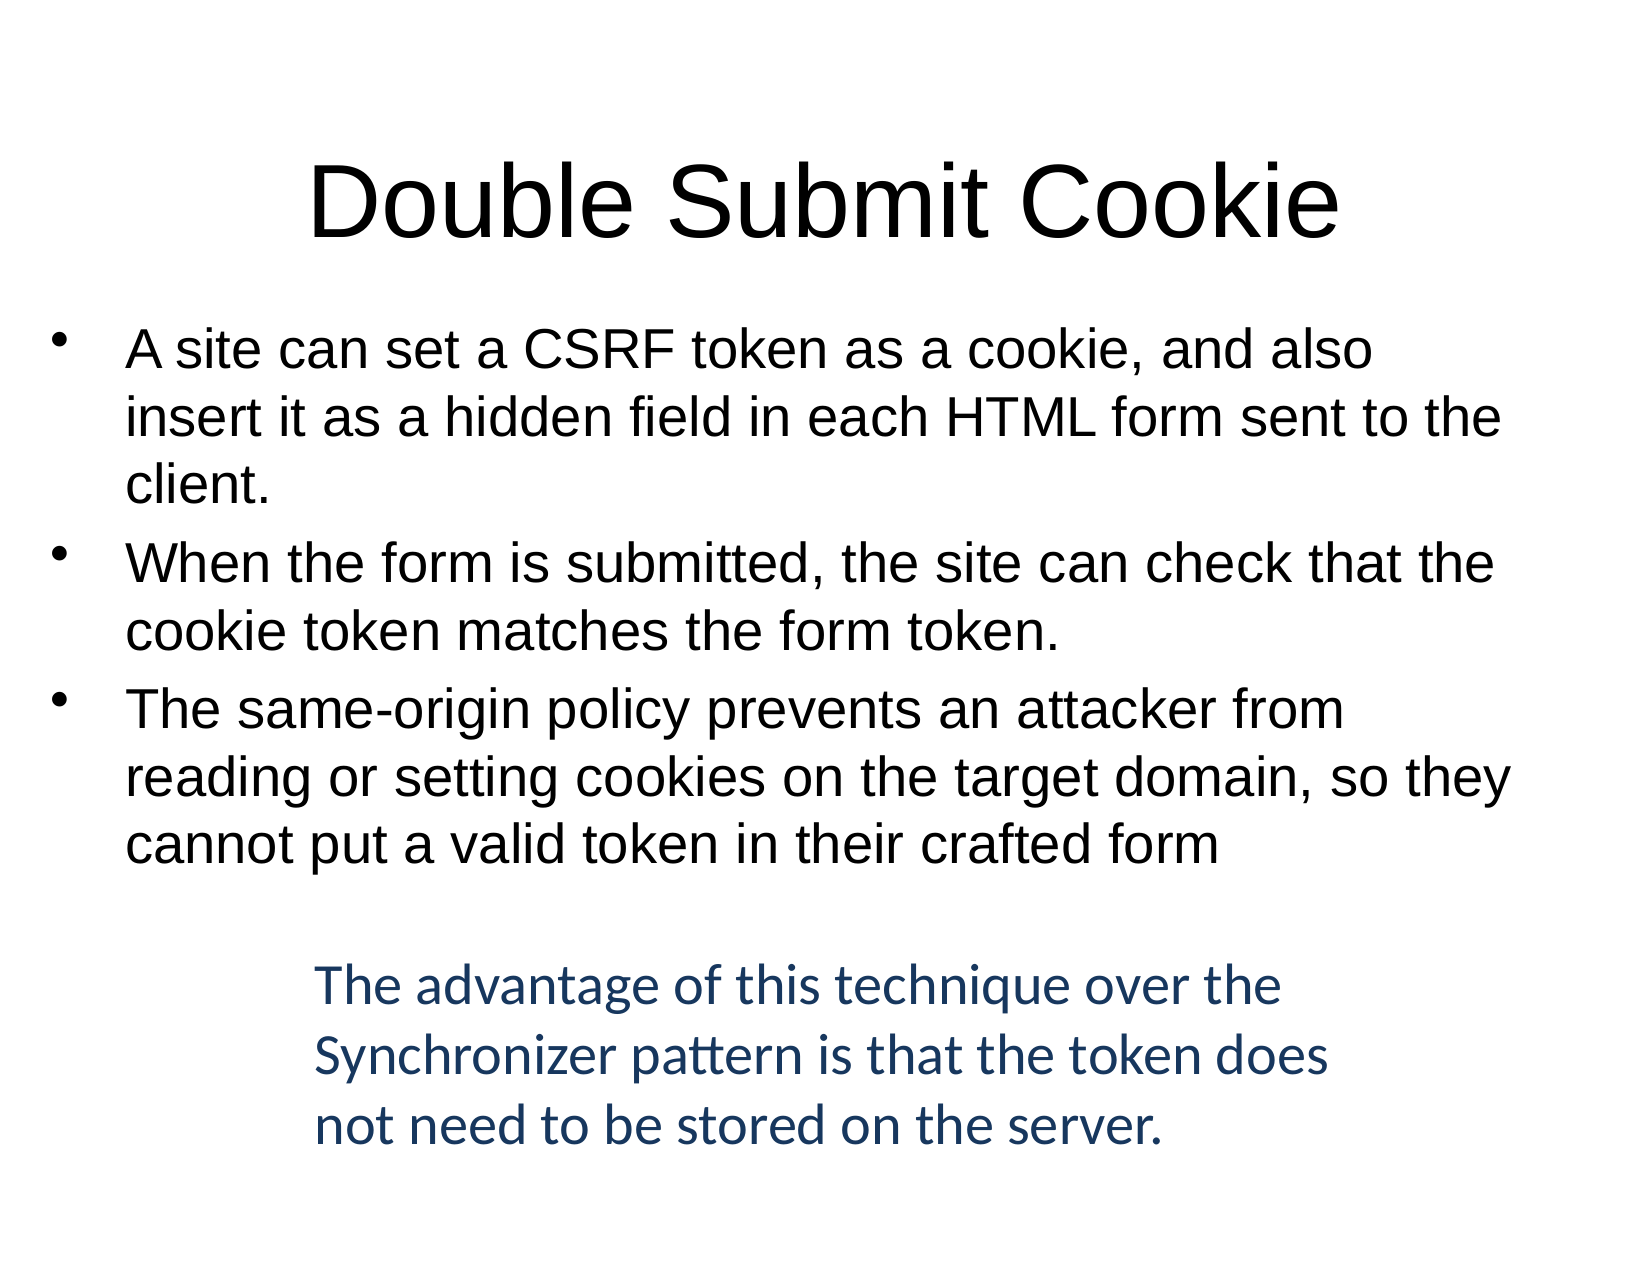

# Double Submit Cookie
A site can set a CSRF token as a cookie, and also insert it as a hidden field in each HTML form sent to the client.
When the form is submitted, the site can check that the cookie token matches the form token.
The same-origin policy prevents an attacker from reading or setting cookies on the target domain, so they cannot put a valid token in their crafted form
The advantage of this technique over the Synchronizer pattern is that the token does not need to be stored on the server.